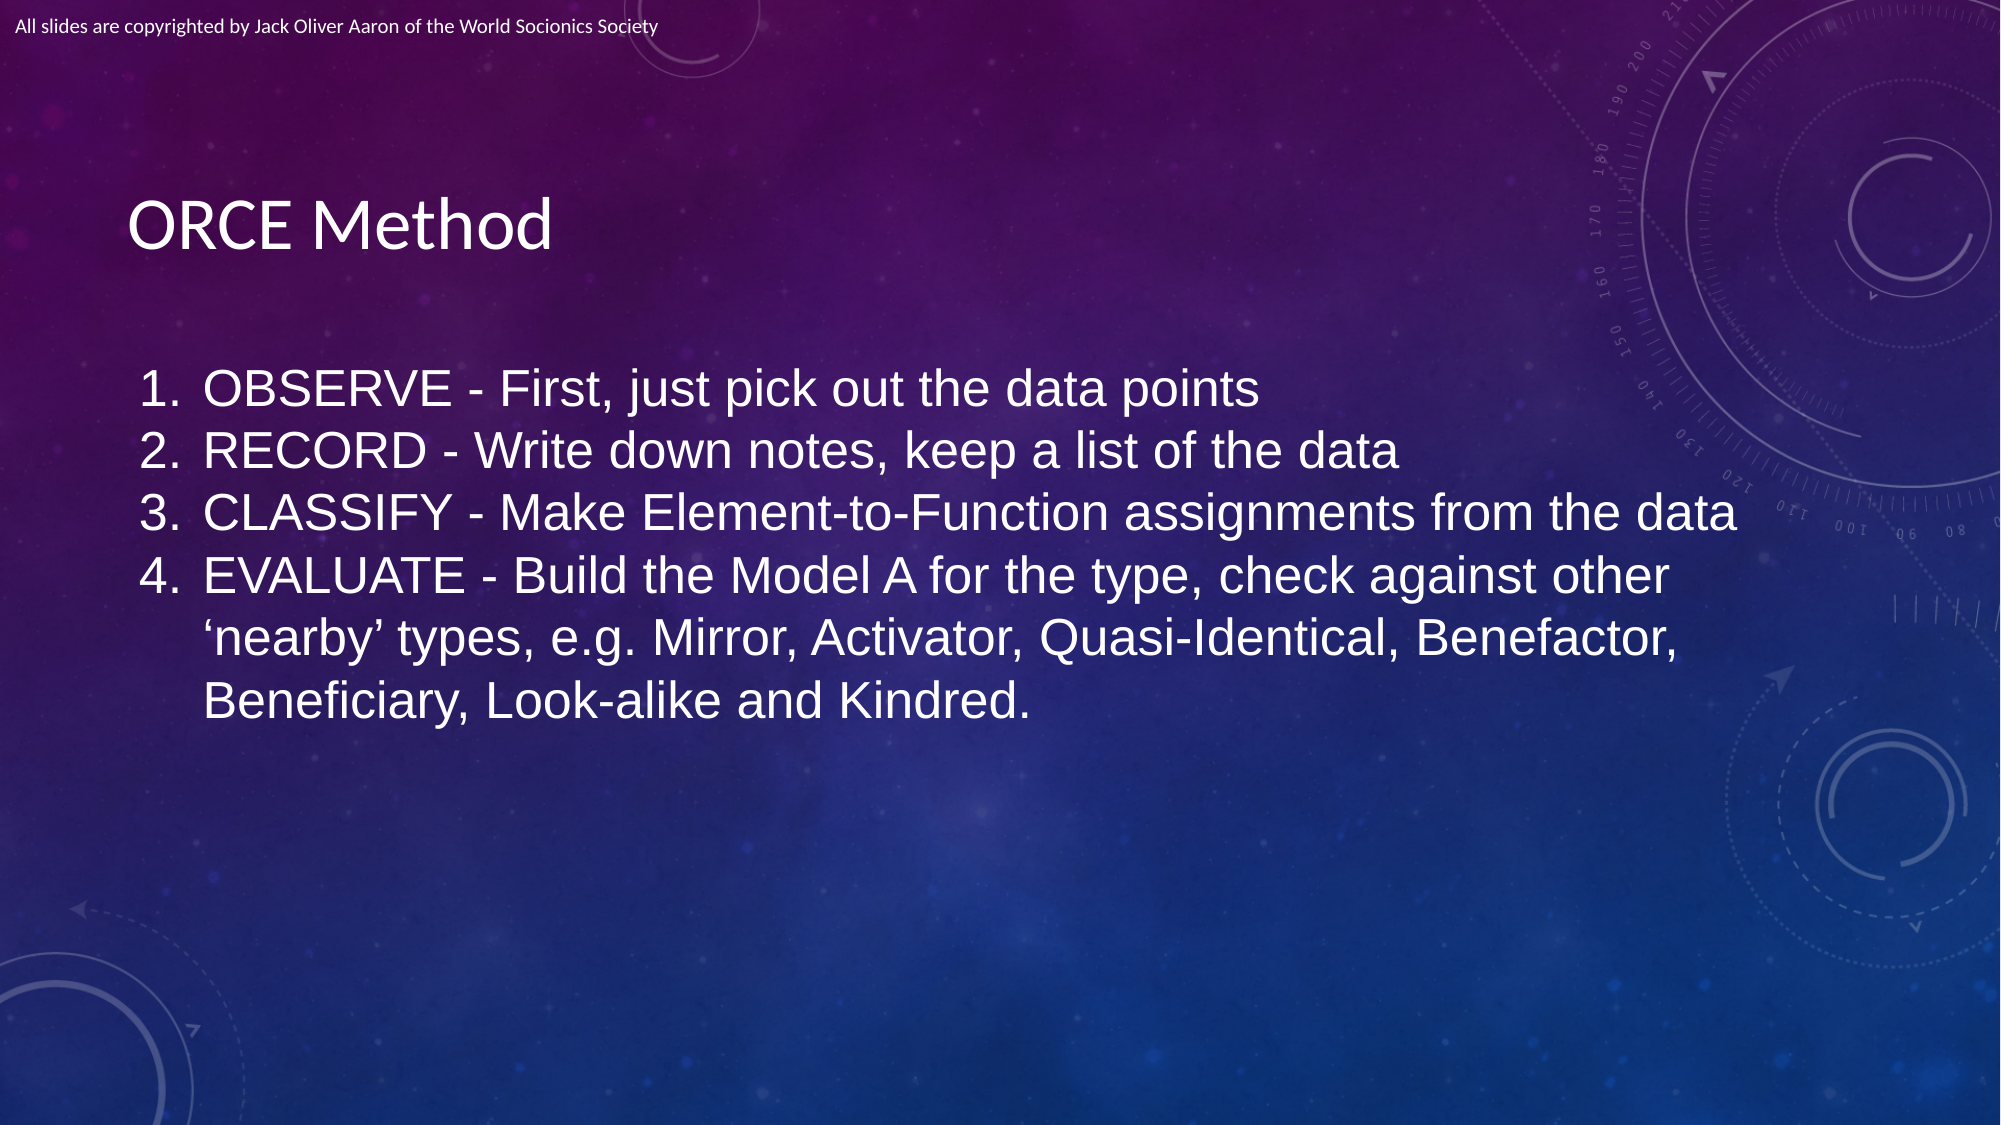

All slides are copyrighted by Jack Oliver Aaron of the World Socionics Society
# ORCE Method
OBSERVE - First, just pick out the data points
RECORD - Write down notes, keep a list of the data
CLASSIFY - Make Element-to-Function assignments from the data
EVALUATE - Build the Model A for the type, check against other ‘nearby’ types, e.g. Mirror, Activator, Quasi-Identical, Benefactor, Beneficiary, Look-alike and Kindred.